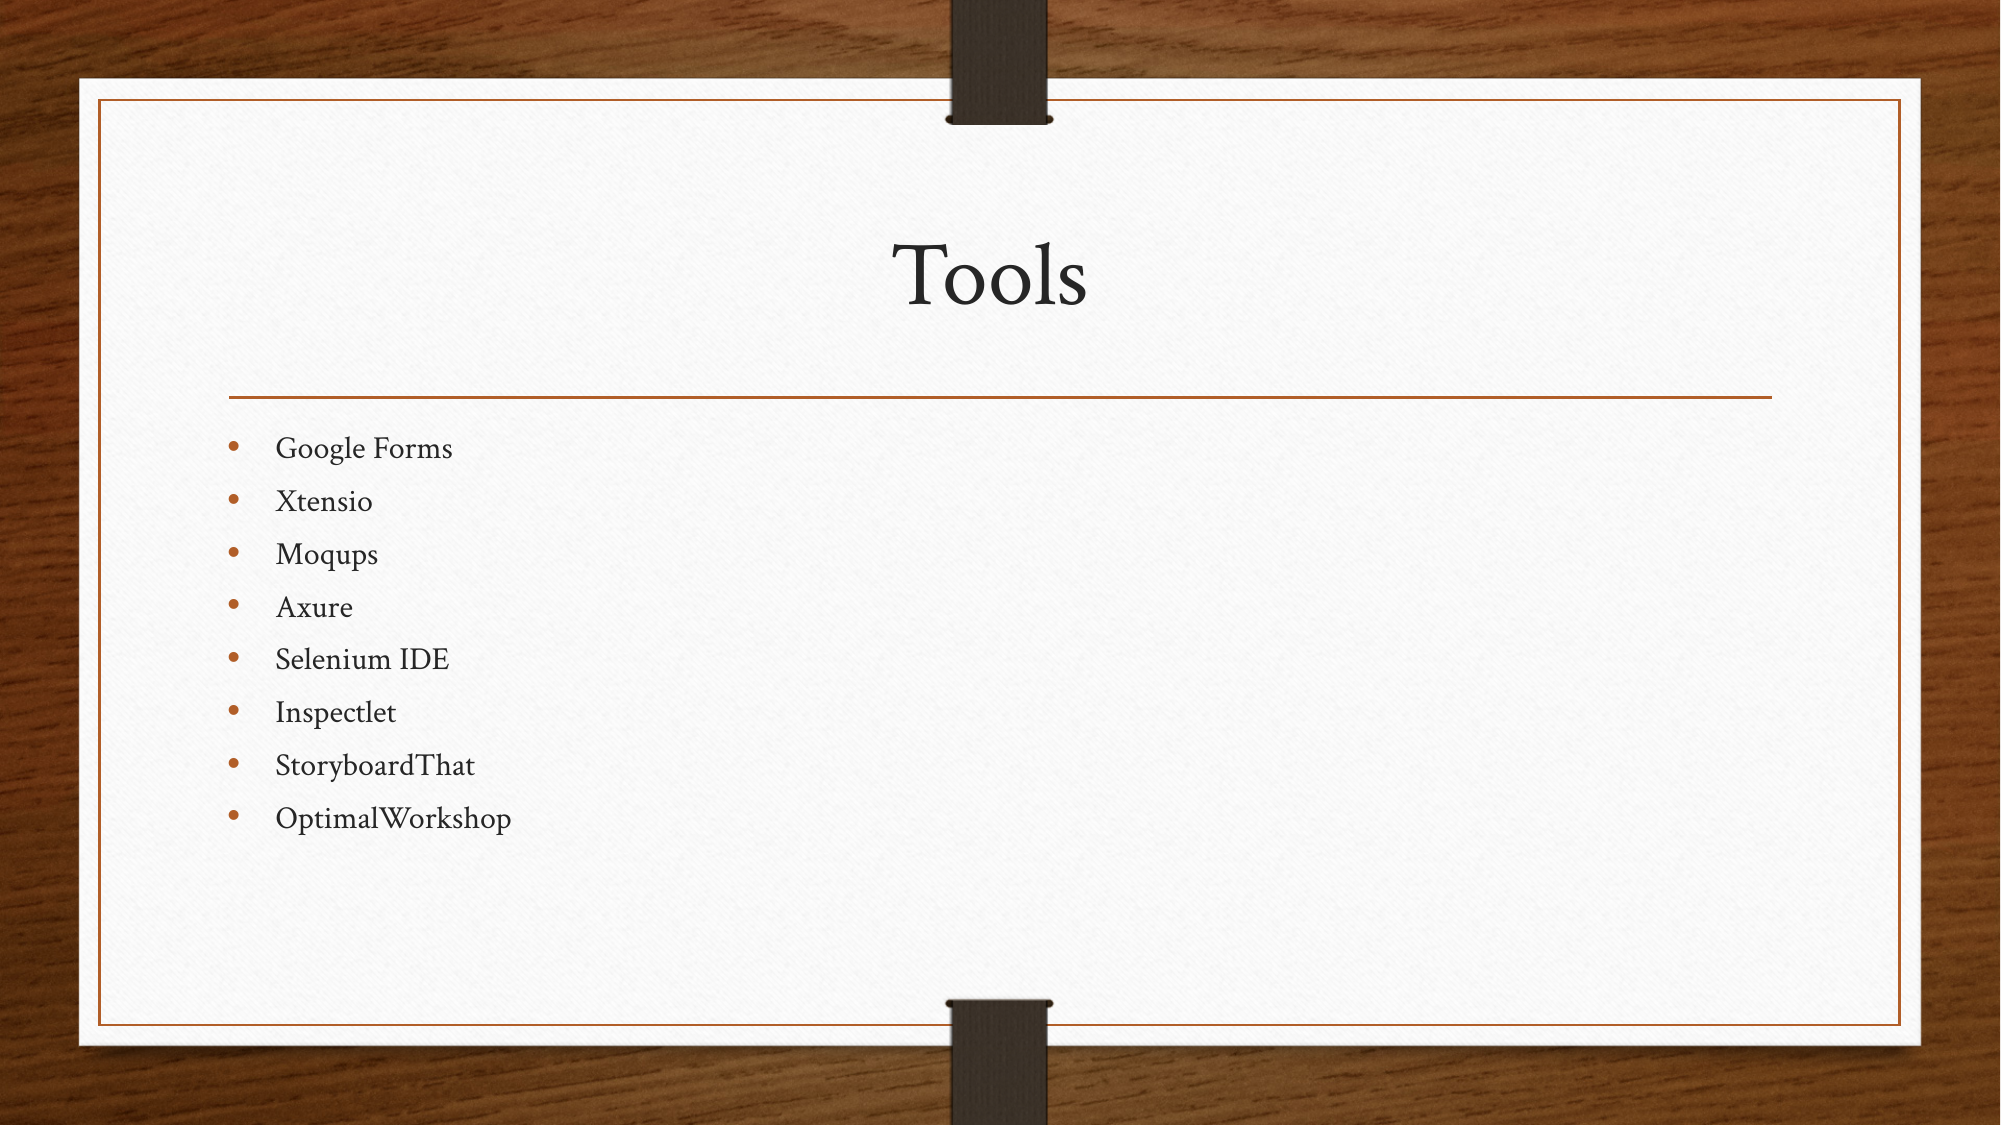

# Tools
Google Forms
Xtensio
Moqups
Axure
Selenium IDE
Inspectlet
StoryboardThat
OptimalWorkshop